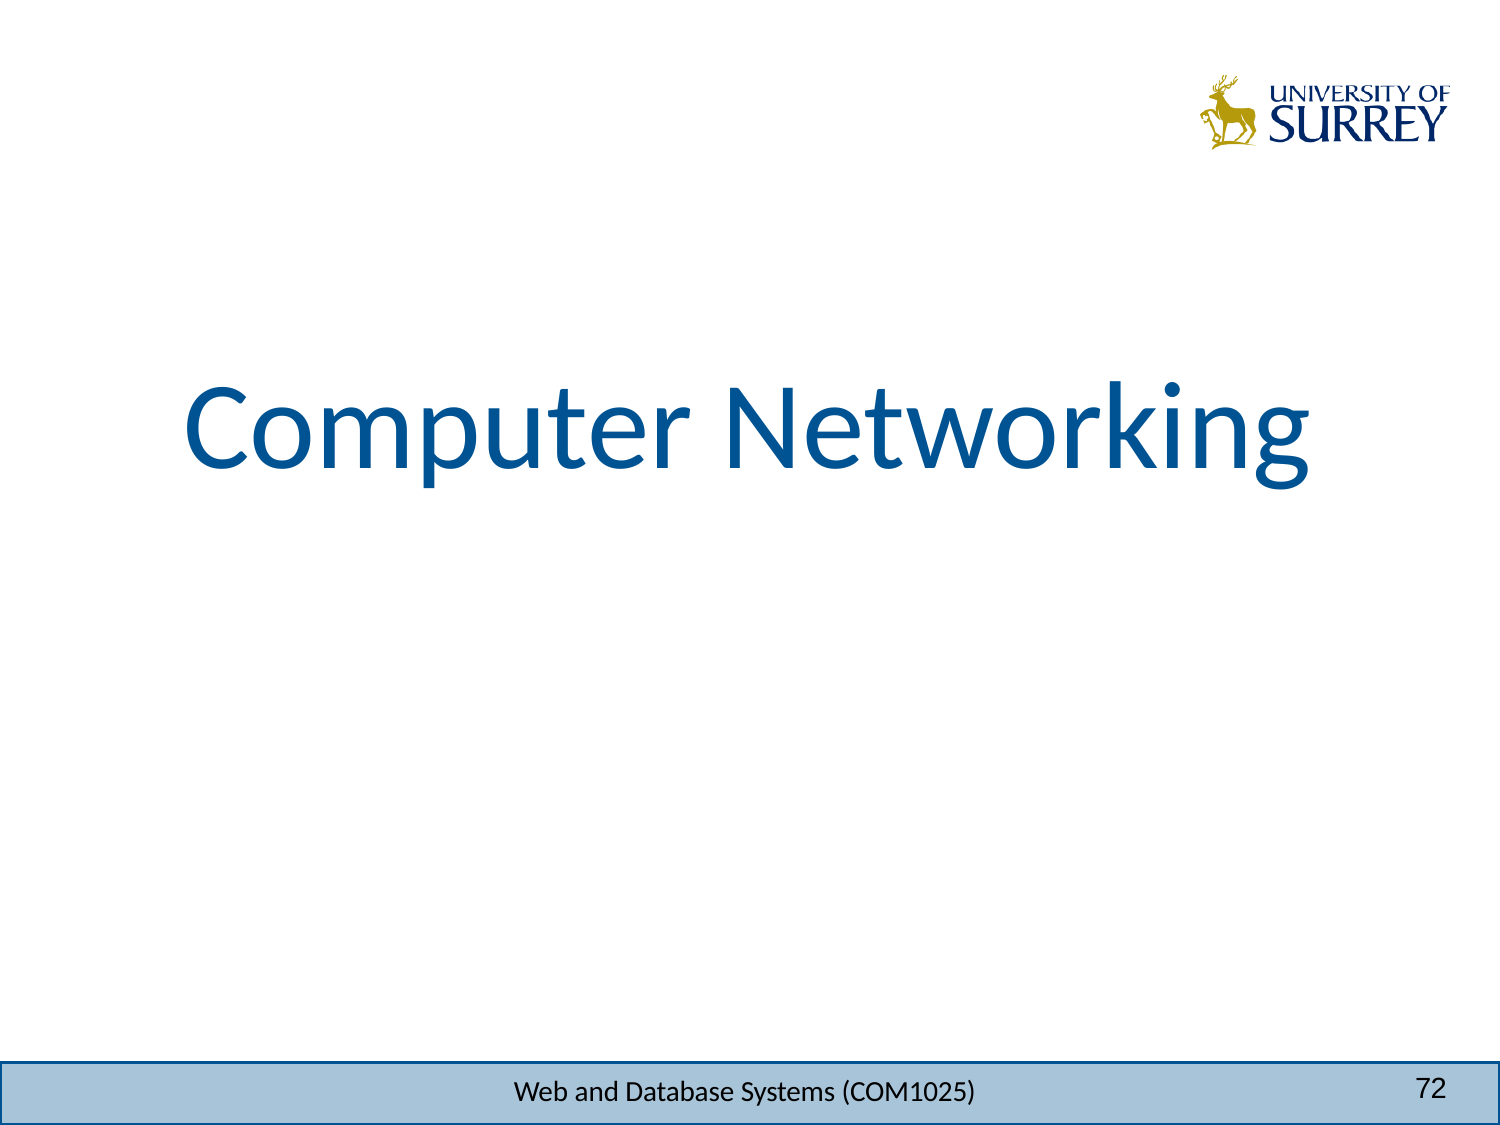

# Computer Networking
72
Web and Database Systems (COM1025)